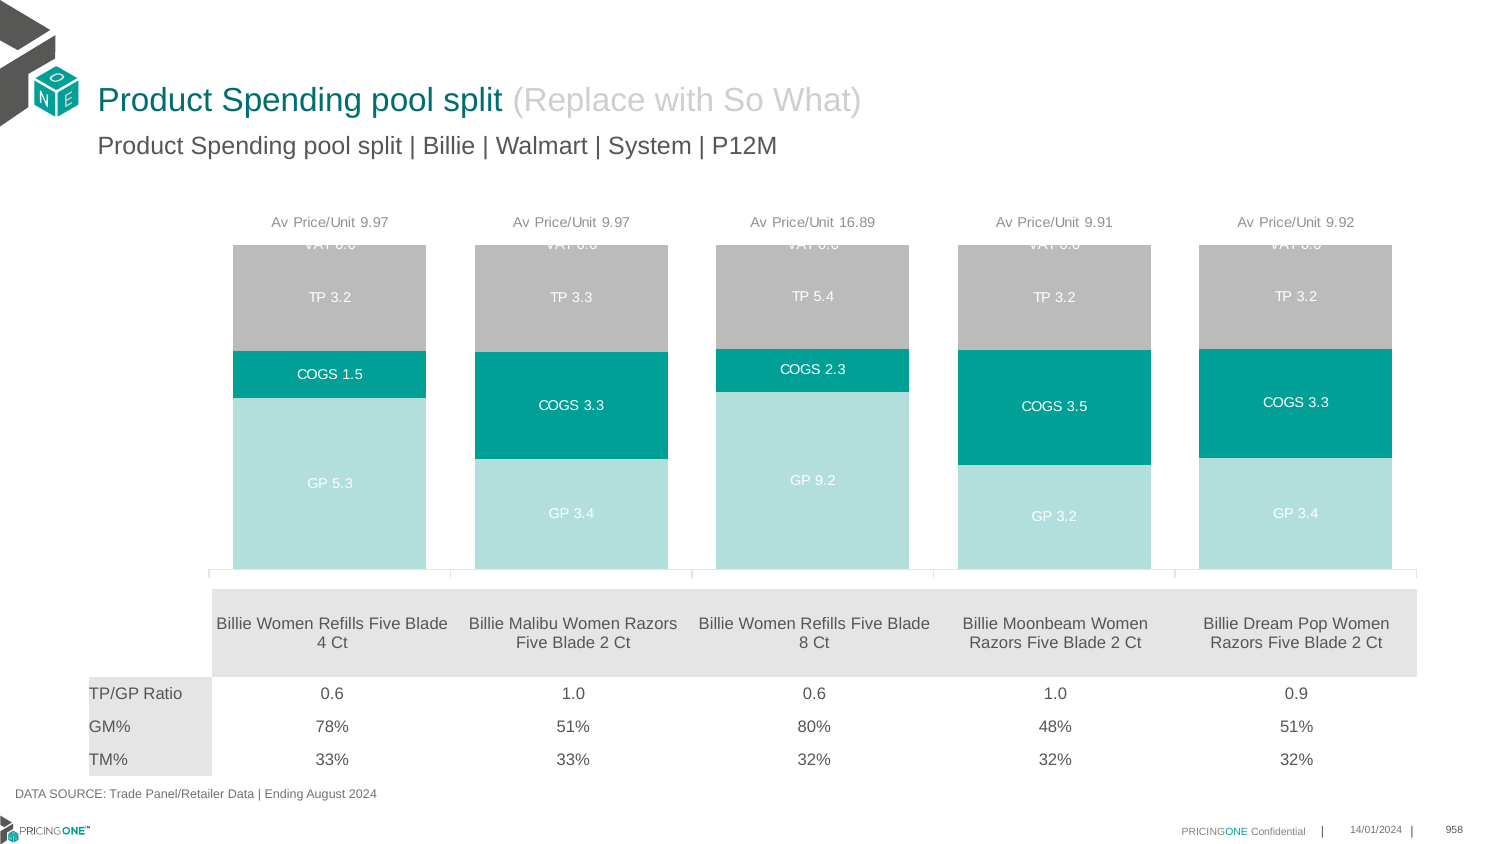

# Product Spending pool split (Replace with So What)
Product Spending pool split | Billie | Walmart | System | P12M

### Chart

| Category | GP | COGS | TP | VAT |
|---|---|---|---|---|
| Av Price/Unit 9.97 | 5.252732596779257 | 1.4692083852889788 | 3.2492163511352263 | 0.0 |
| Av Price/Unit 9.97 | 3.390944366306695 | 3.2999790825053985 | 3.2813186695464367 | 0.0 |
| Av Price/Unit 16.89 | 9.242077706310848 | 2.2533222936891524 | 5.397319741613259 | 0.0 |
| Av Price/Unit 9.91 | 3.1964347546523117 | 3.5034444199899113 | 3.214043555174726 | 0.0 |
| Av Price/Unit 9.92 | 3.4121092328655234 | 3.320925504017351 | 3.1825933778845013 | 0.0 |
|  | Billie Women Refills Five Blade 4 Ct | Billie Malibu Women Razors Five Blade 2 Ct | Billie Women Refills Five Blade 8 Ct | Billie Moonbeam Women Razors Five Blade 2 Ct | Billie Dream Pop Women Razors Five Blade 2 Ct |
| --- | --- | --- | --- | --- | --- |
| TP/GP Ratio | 0.6 | 1.0 | 0.6 | 1.0 | 0.9 |
| GM% | 78% | 51% | 80% | 48% | 51% |
| TM% | 33% | 33% | 32% | 32% | 32% |
DATA SOURCE: Trade Panel/Retailer Data | Ending August 2024

14/01/2024
958